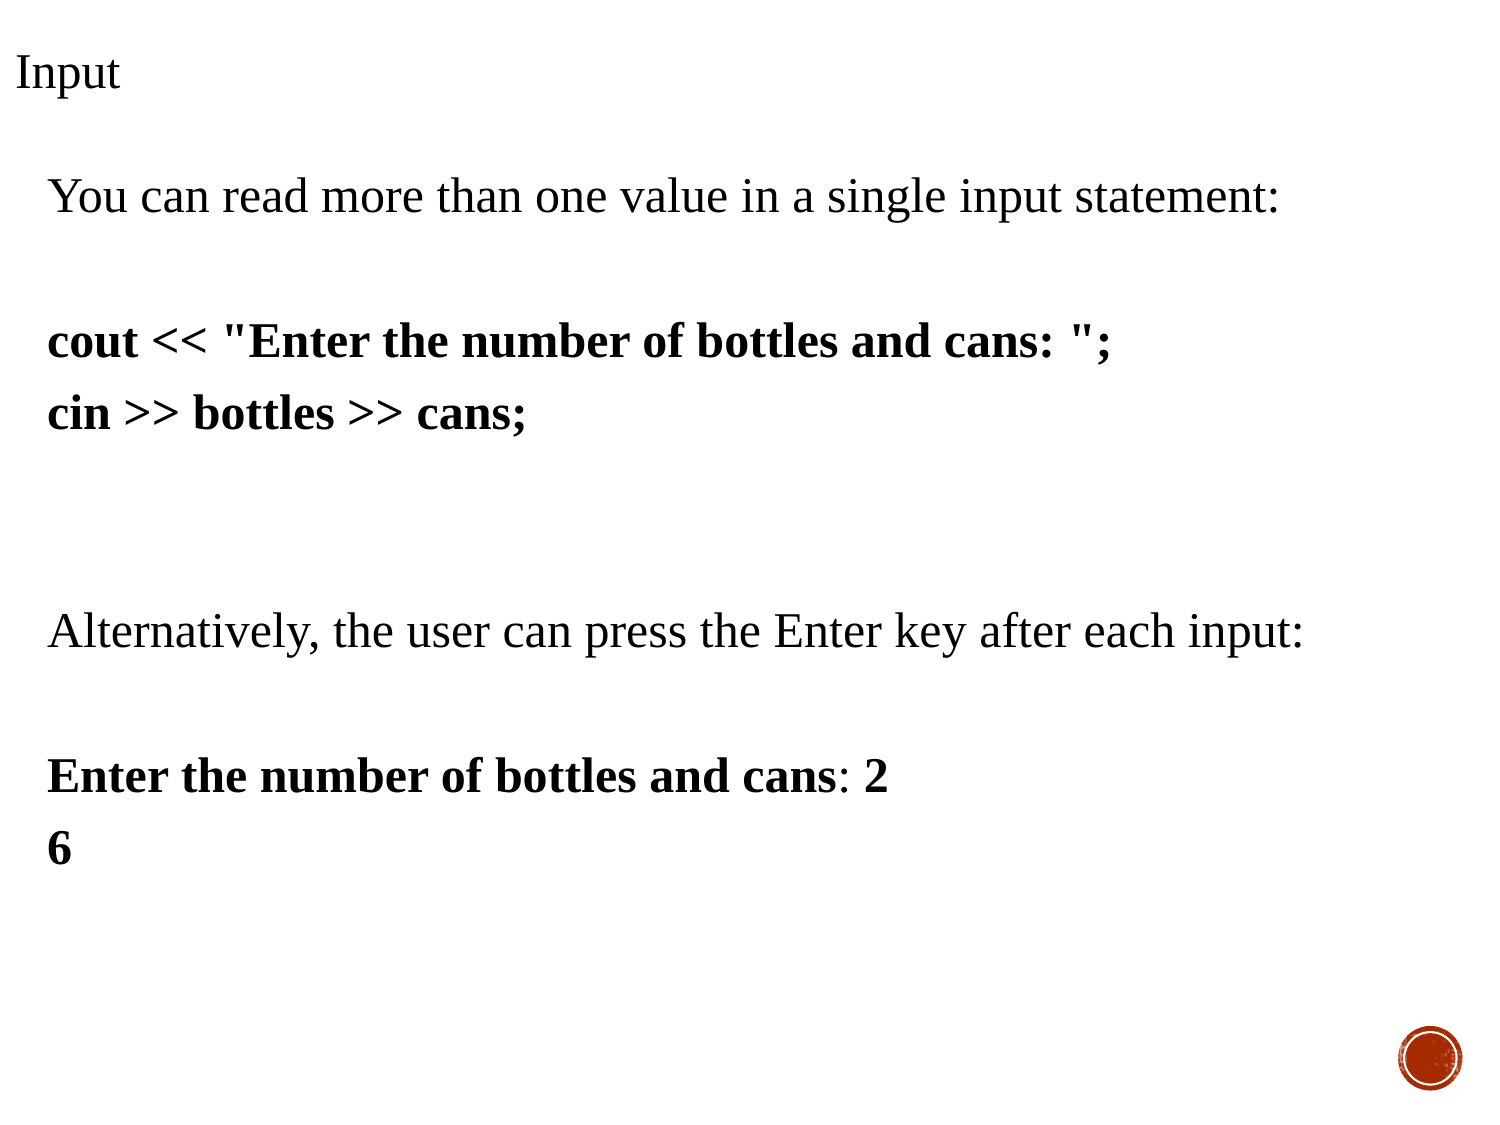

Input
You can read more than one value in a single input statement:

cout << "Enter the number of bottles and cans: ";
cin >> bottles >> cans;

Alternatively, the user can press the Enter key after each input:

Enter the number of bottles and cans: 2
6